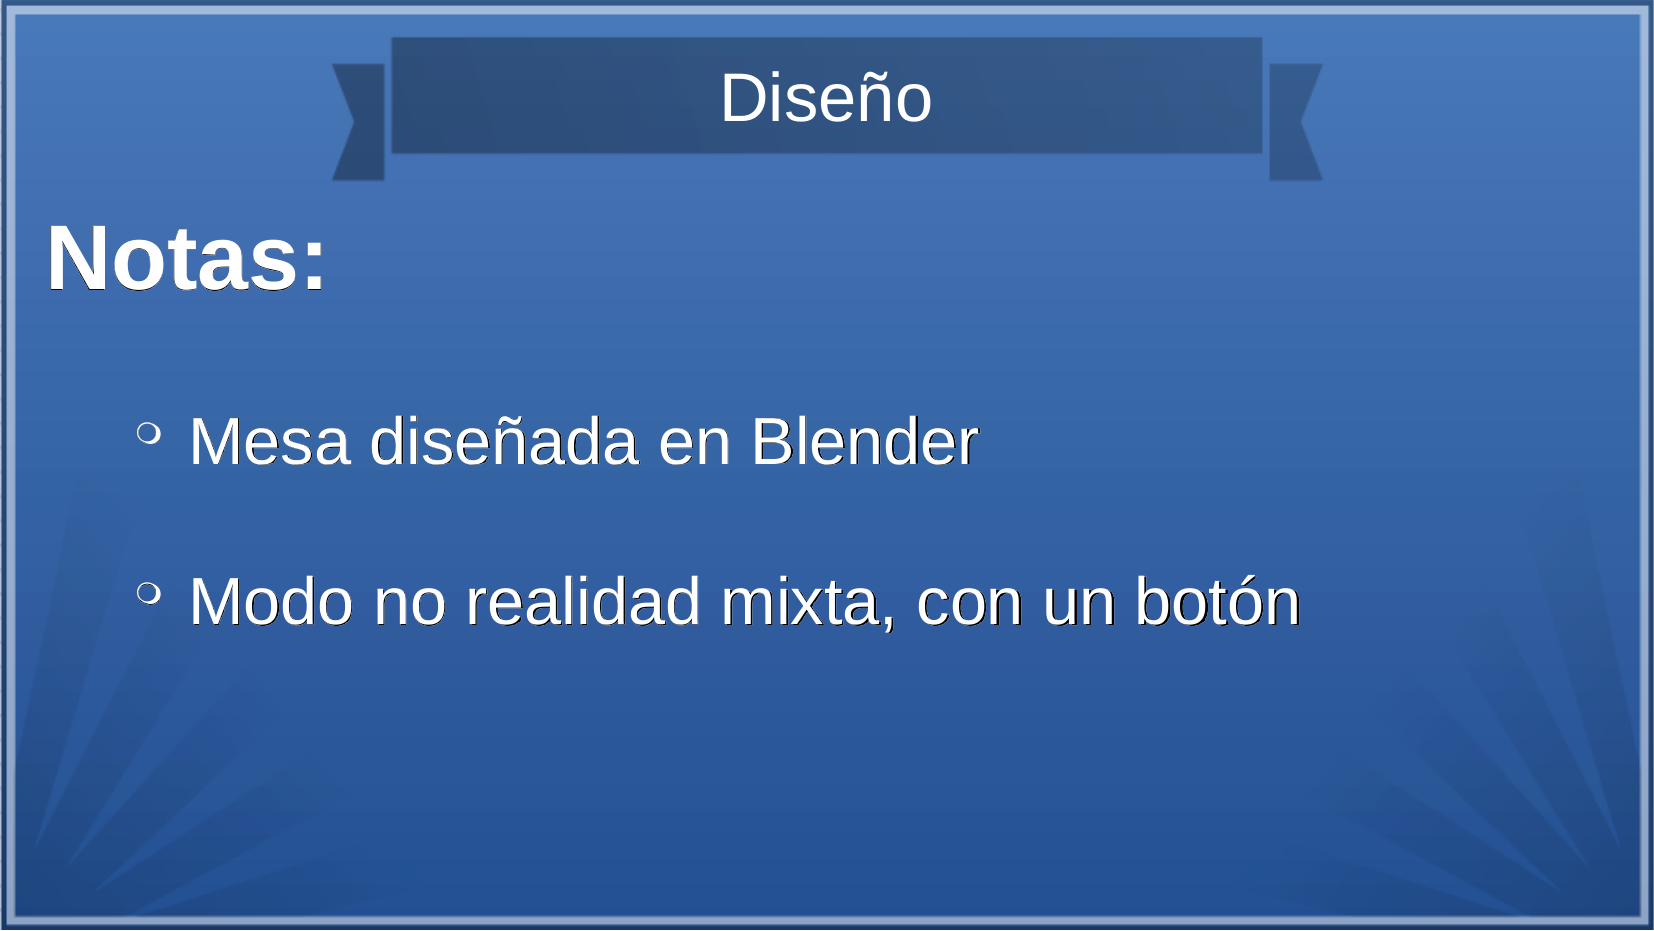

Diseño
Notas:
 Mesa diseñada en Blender

 Modo no realidad mixta, con un botón